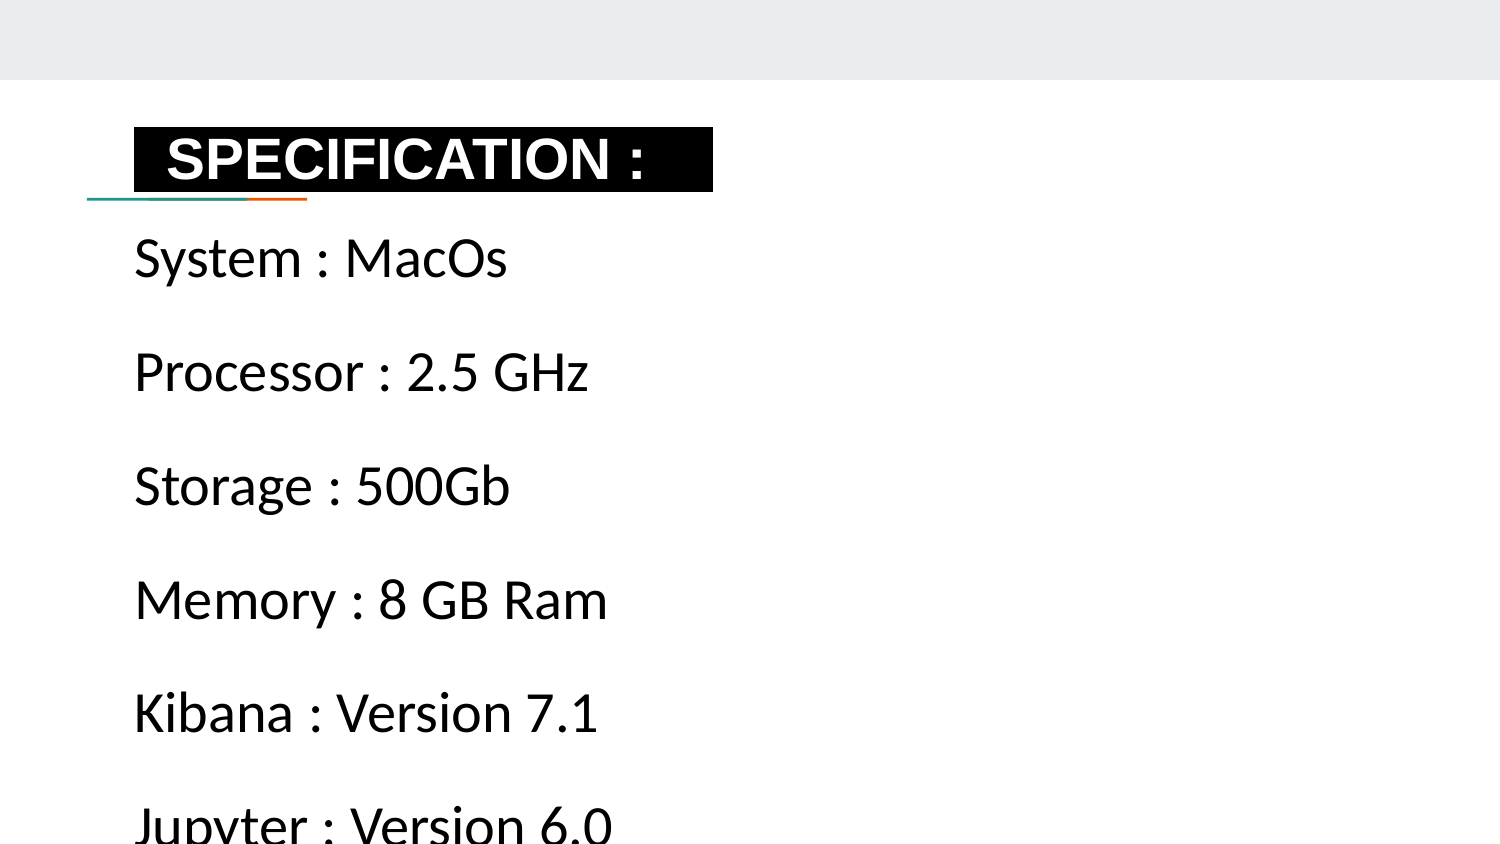

# SPECIFICATION : ...

System : MacOs
Processor : 2.5 GHz
Storage : 500Gb
Memory : 8 GB Ram
Kibana : Version 7.1
Jupyter : Version 6.0